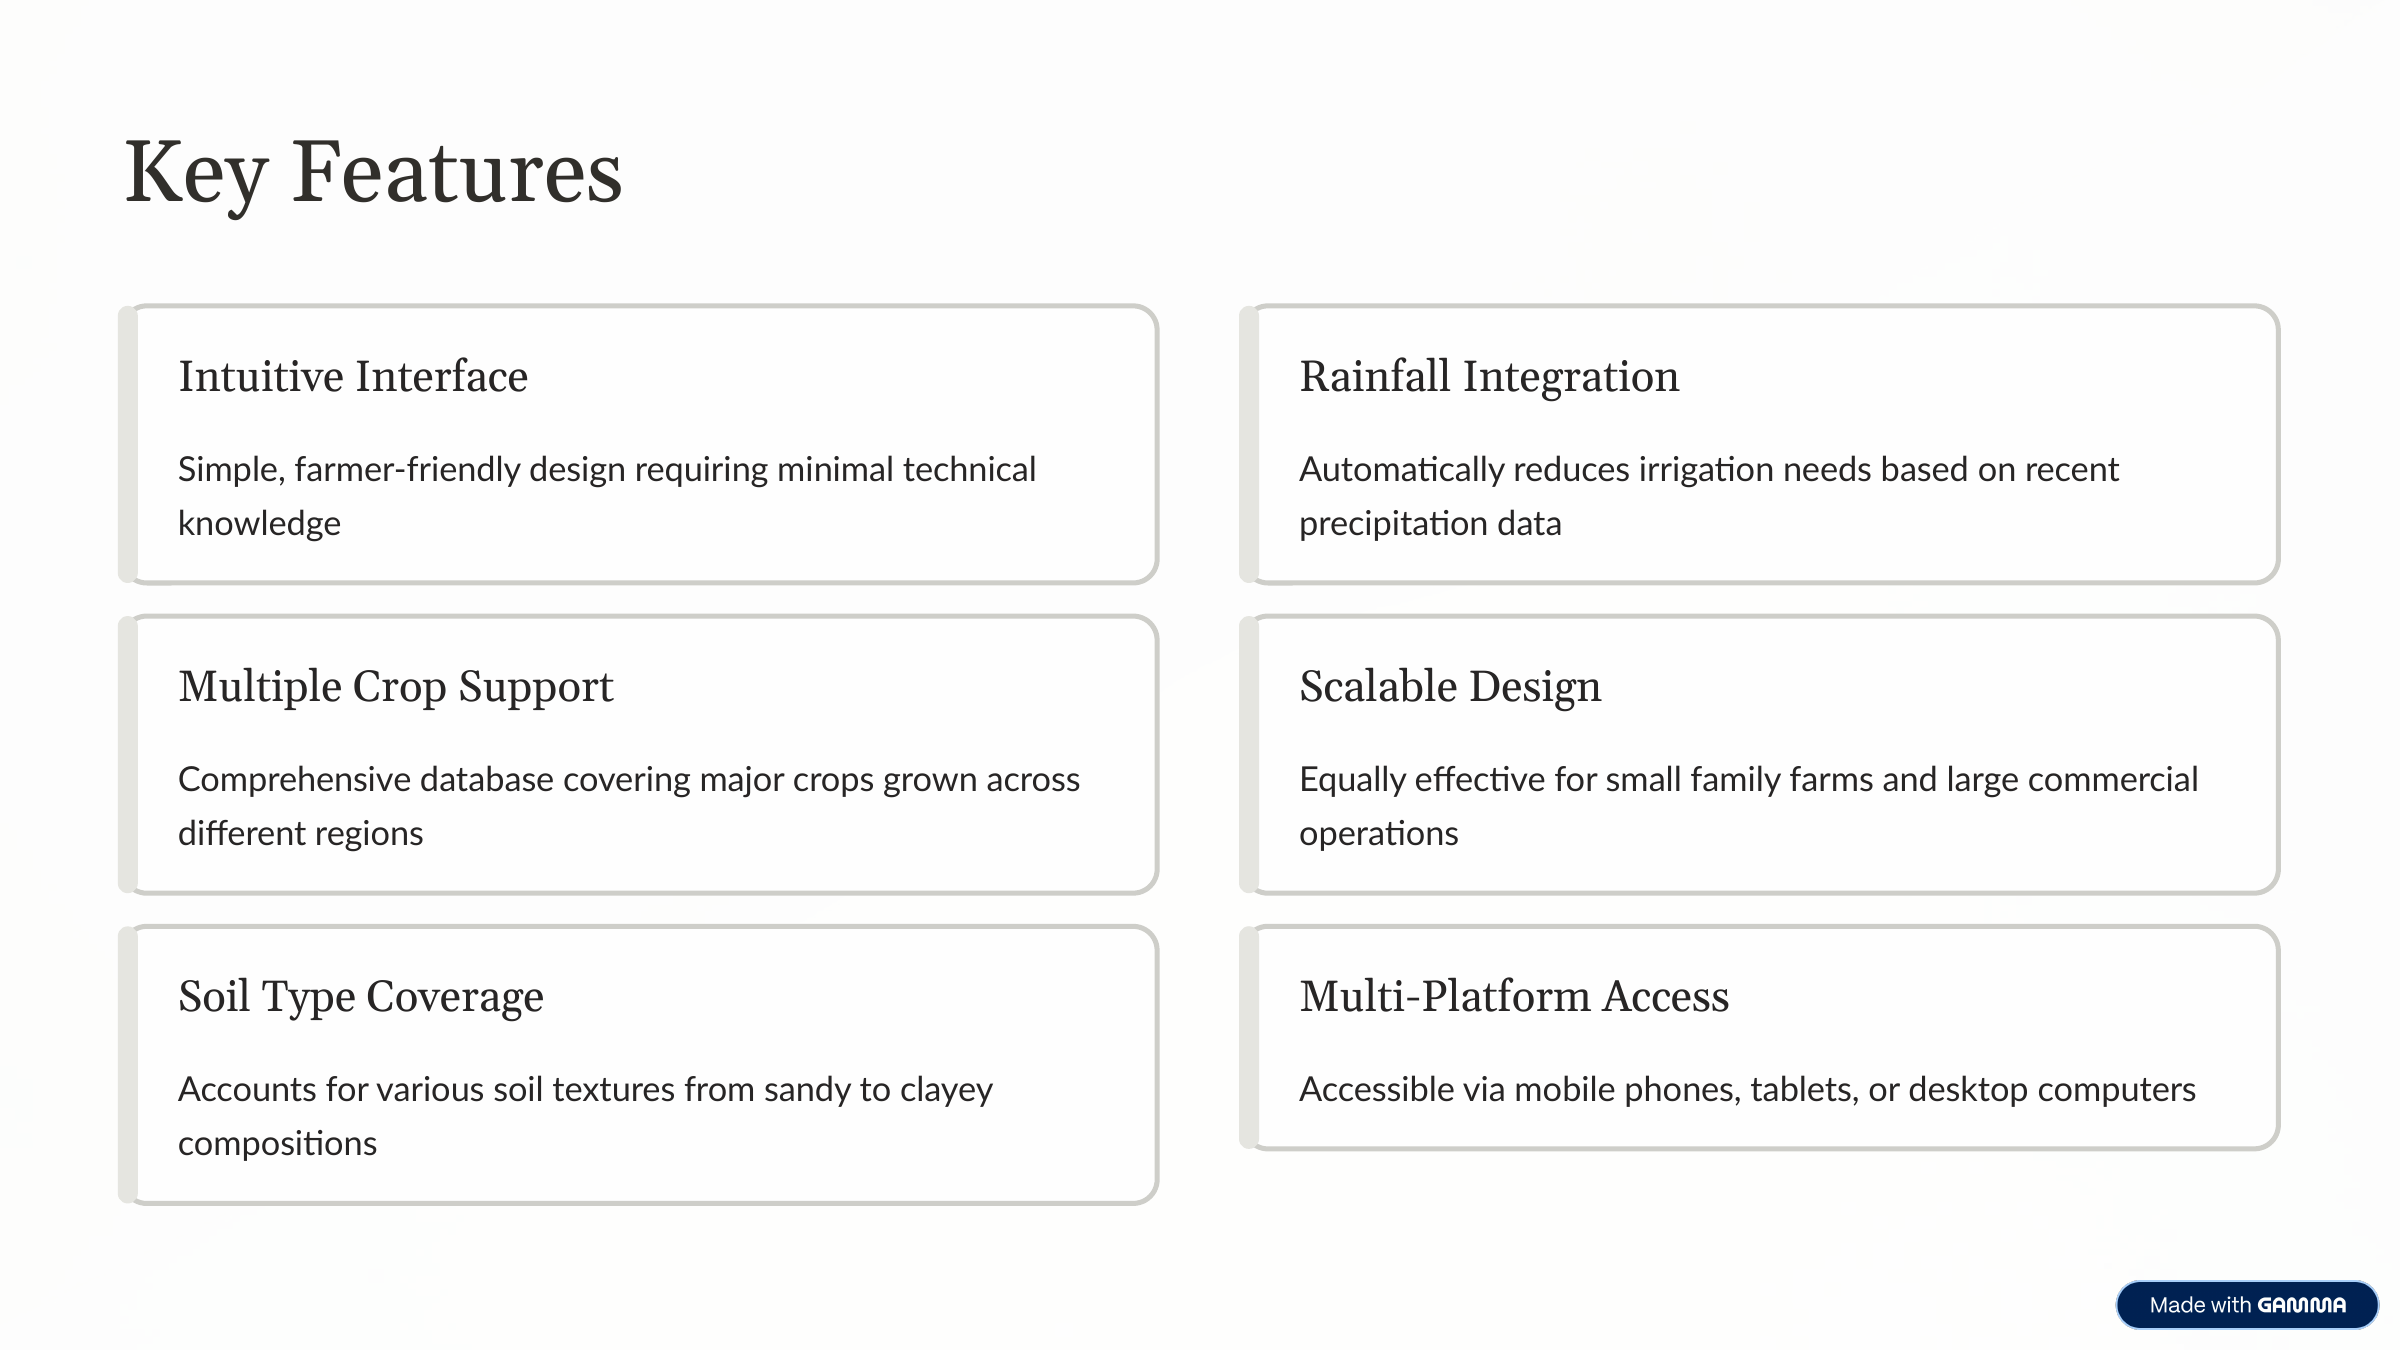

Key Features

Intuitive Interface
Rainfall Integration
Simple, farmer-friendly design requiring minimal technical knowledge
Automatically reduces irrigation needs based on recent precipitation data

Multiple Crop Support
Scalable Design
Comprehensive database covering major crops grown across different regions
Equally effective for small family farms and large commercial operations

Soil Type Coverage
Multi-Platform Access
Accounts for various soil textures from sandy to clayey compositions
Accessible via mobile phones, tablets, or desktop computers